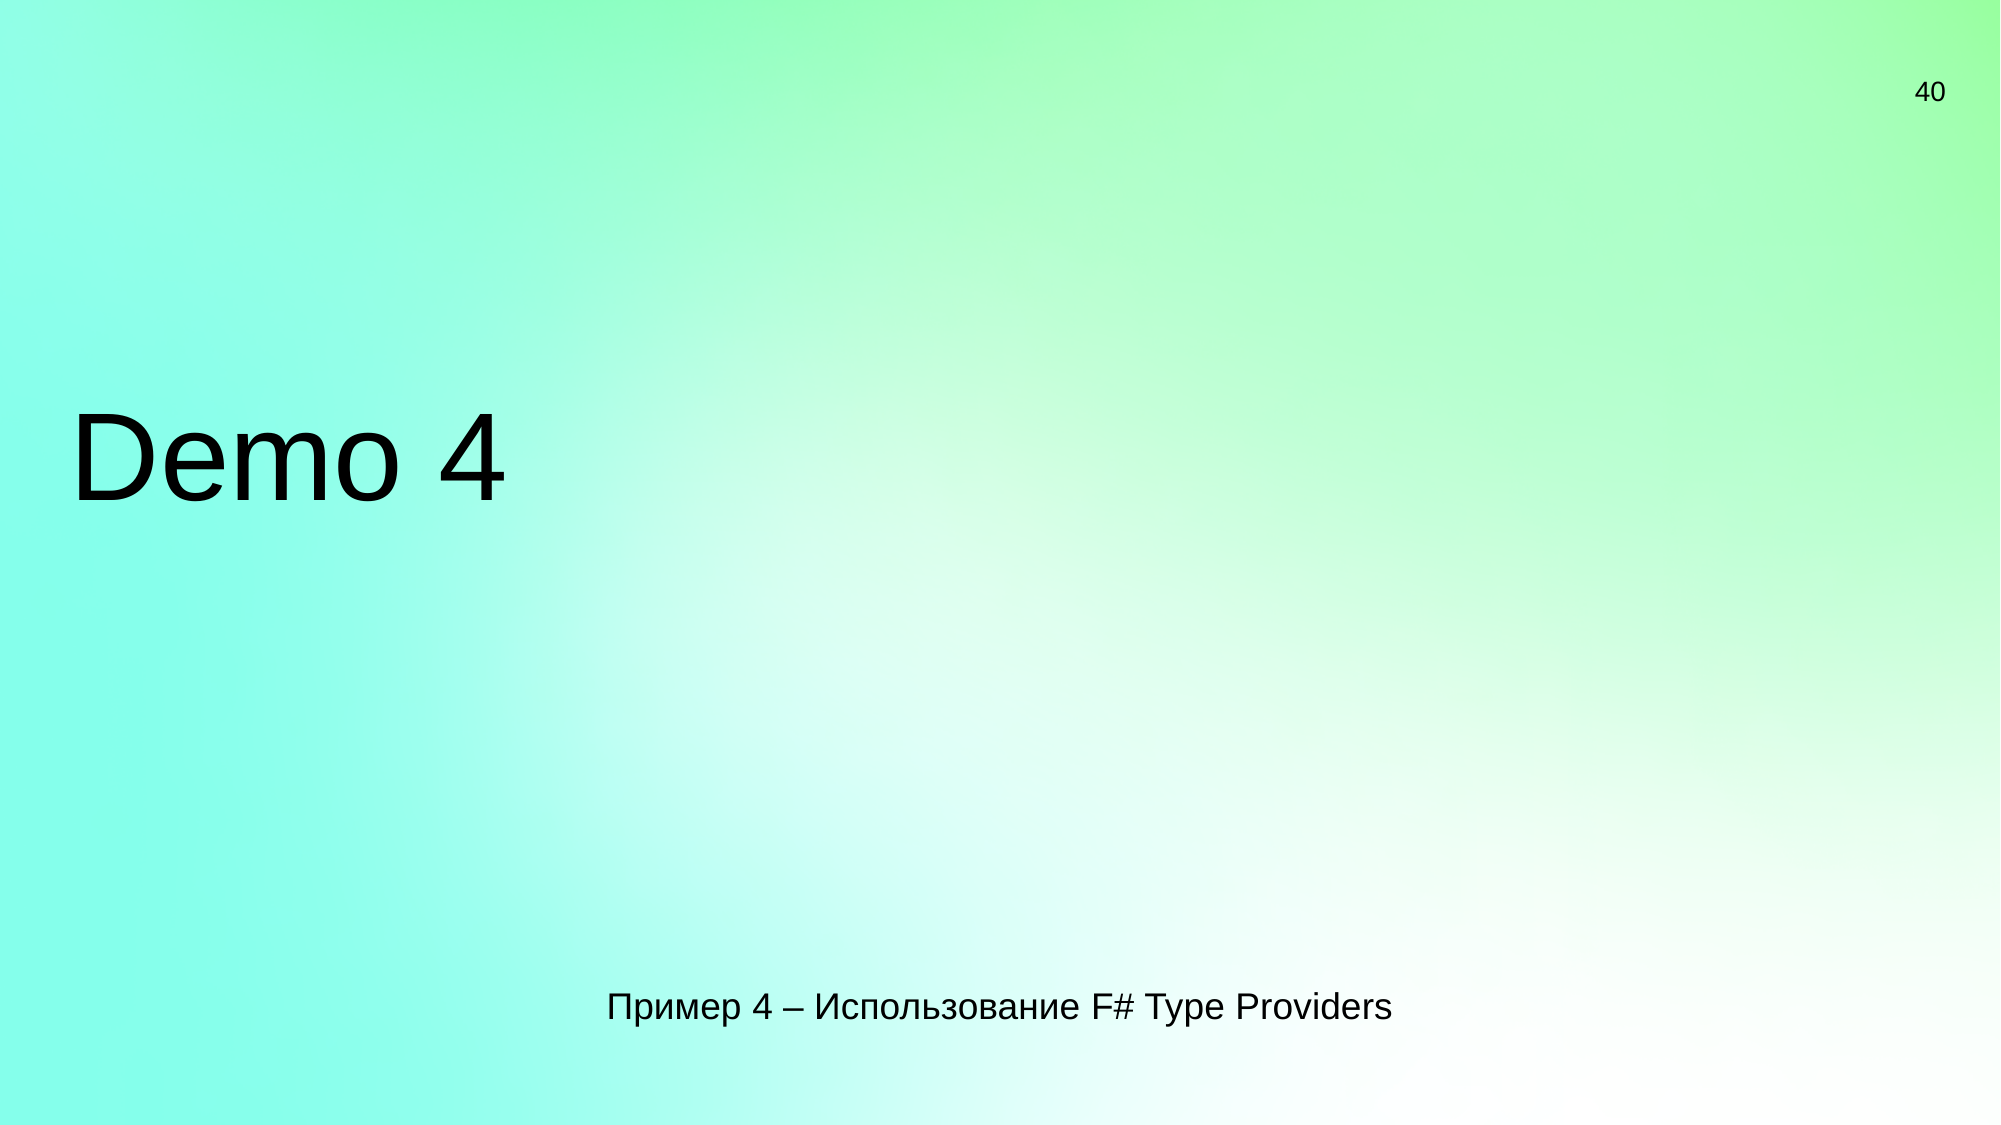

# Demo 4
Пример 4 – Использование F# Type Providers